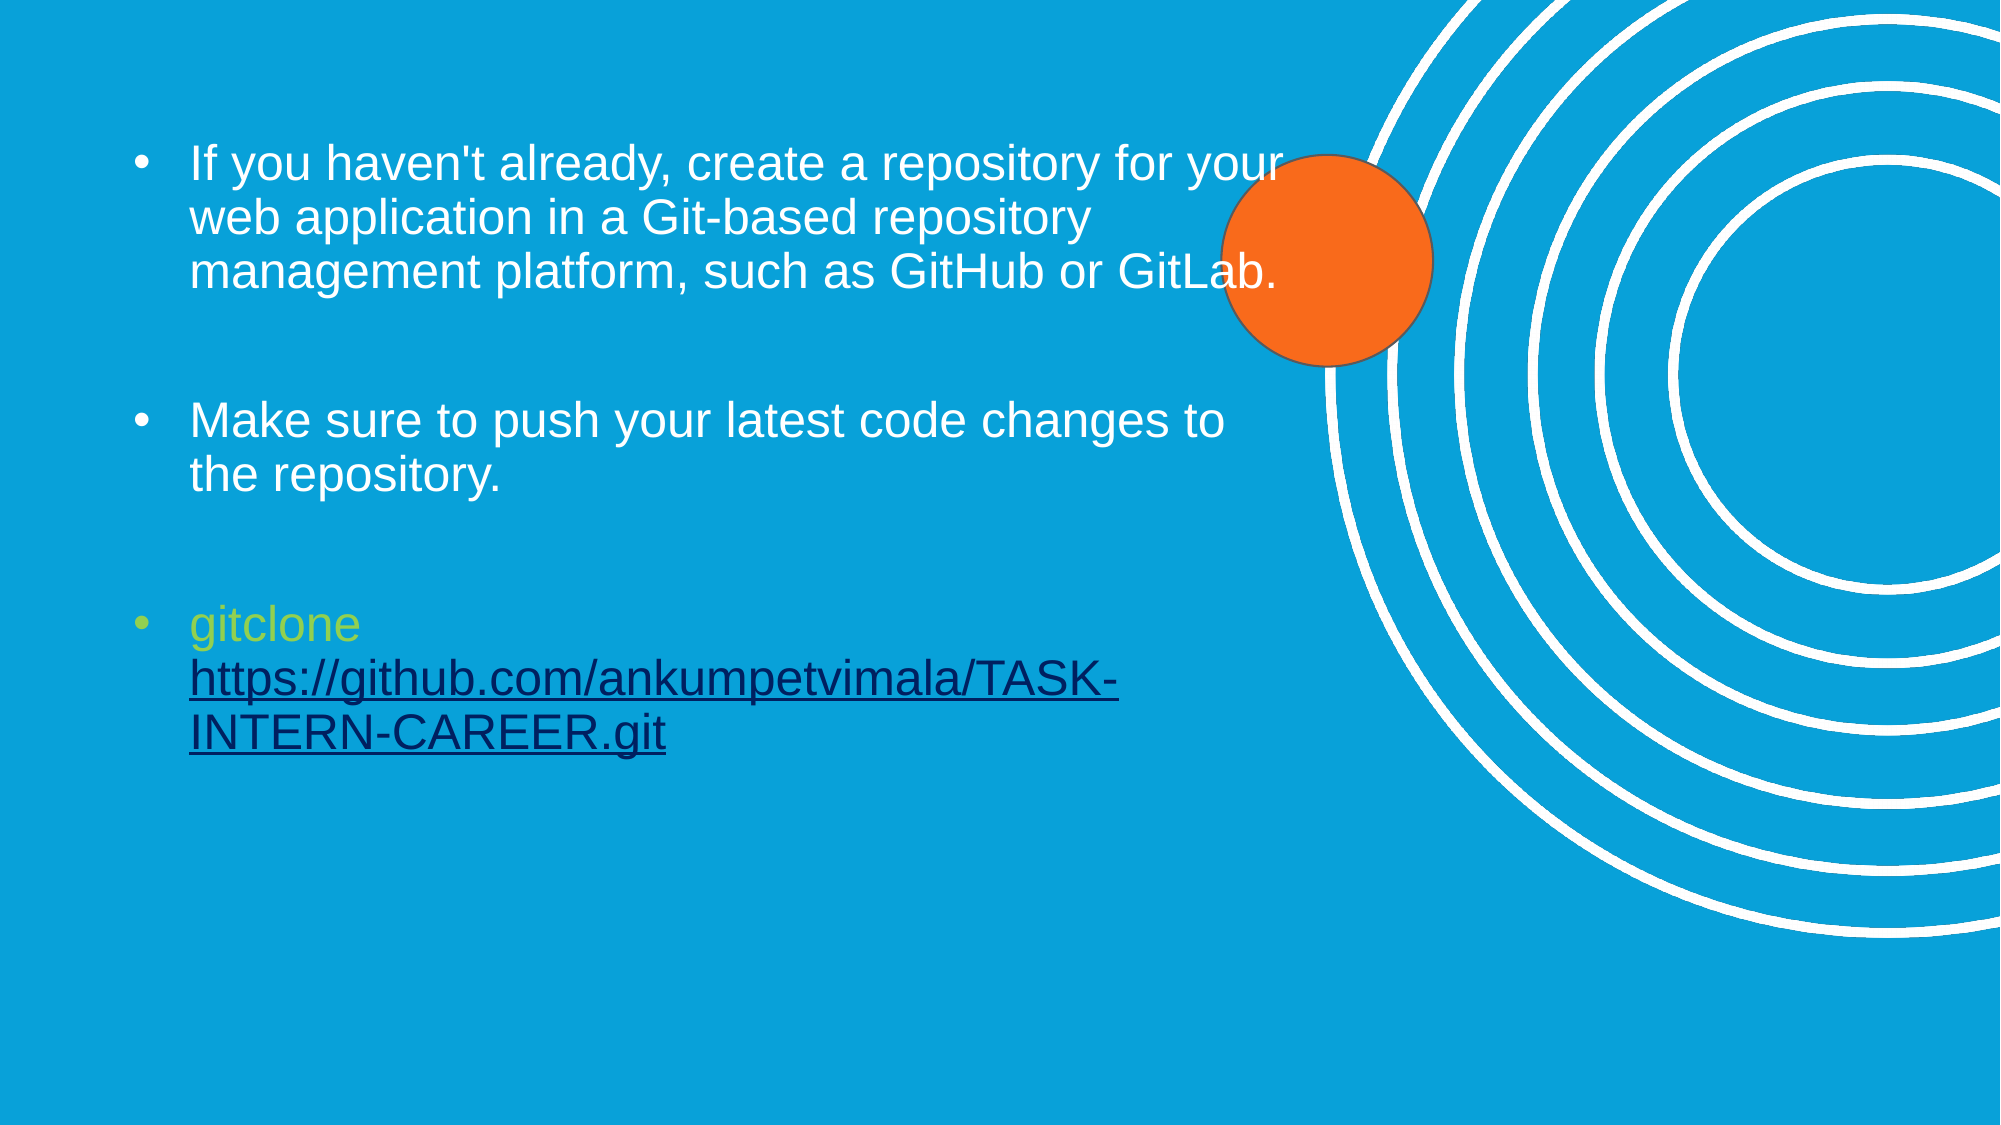

If you haven't already, create a repository for your web application in a Git-based repository management platform, such as GitHub or GitLab.

Make sure to push your latest code changes to the repository.

gitclone https://github.com/ankumpetvimala/TASK-INTERN-CAREER.git